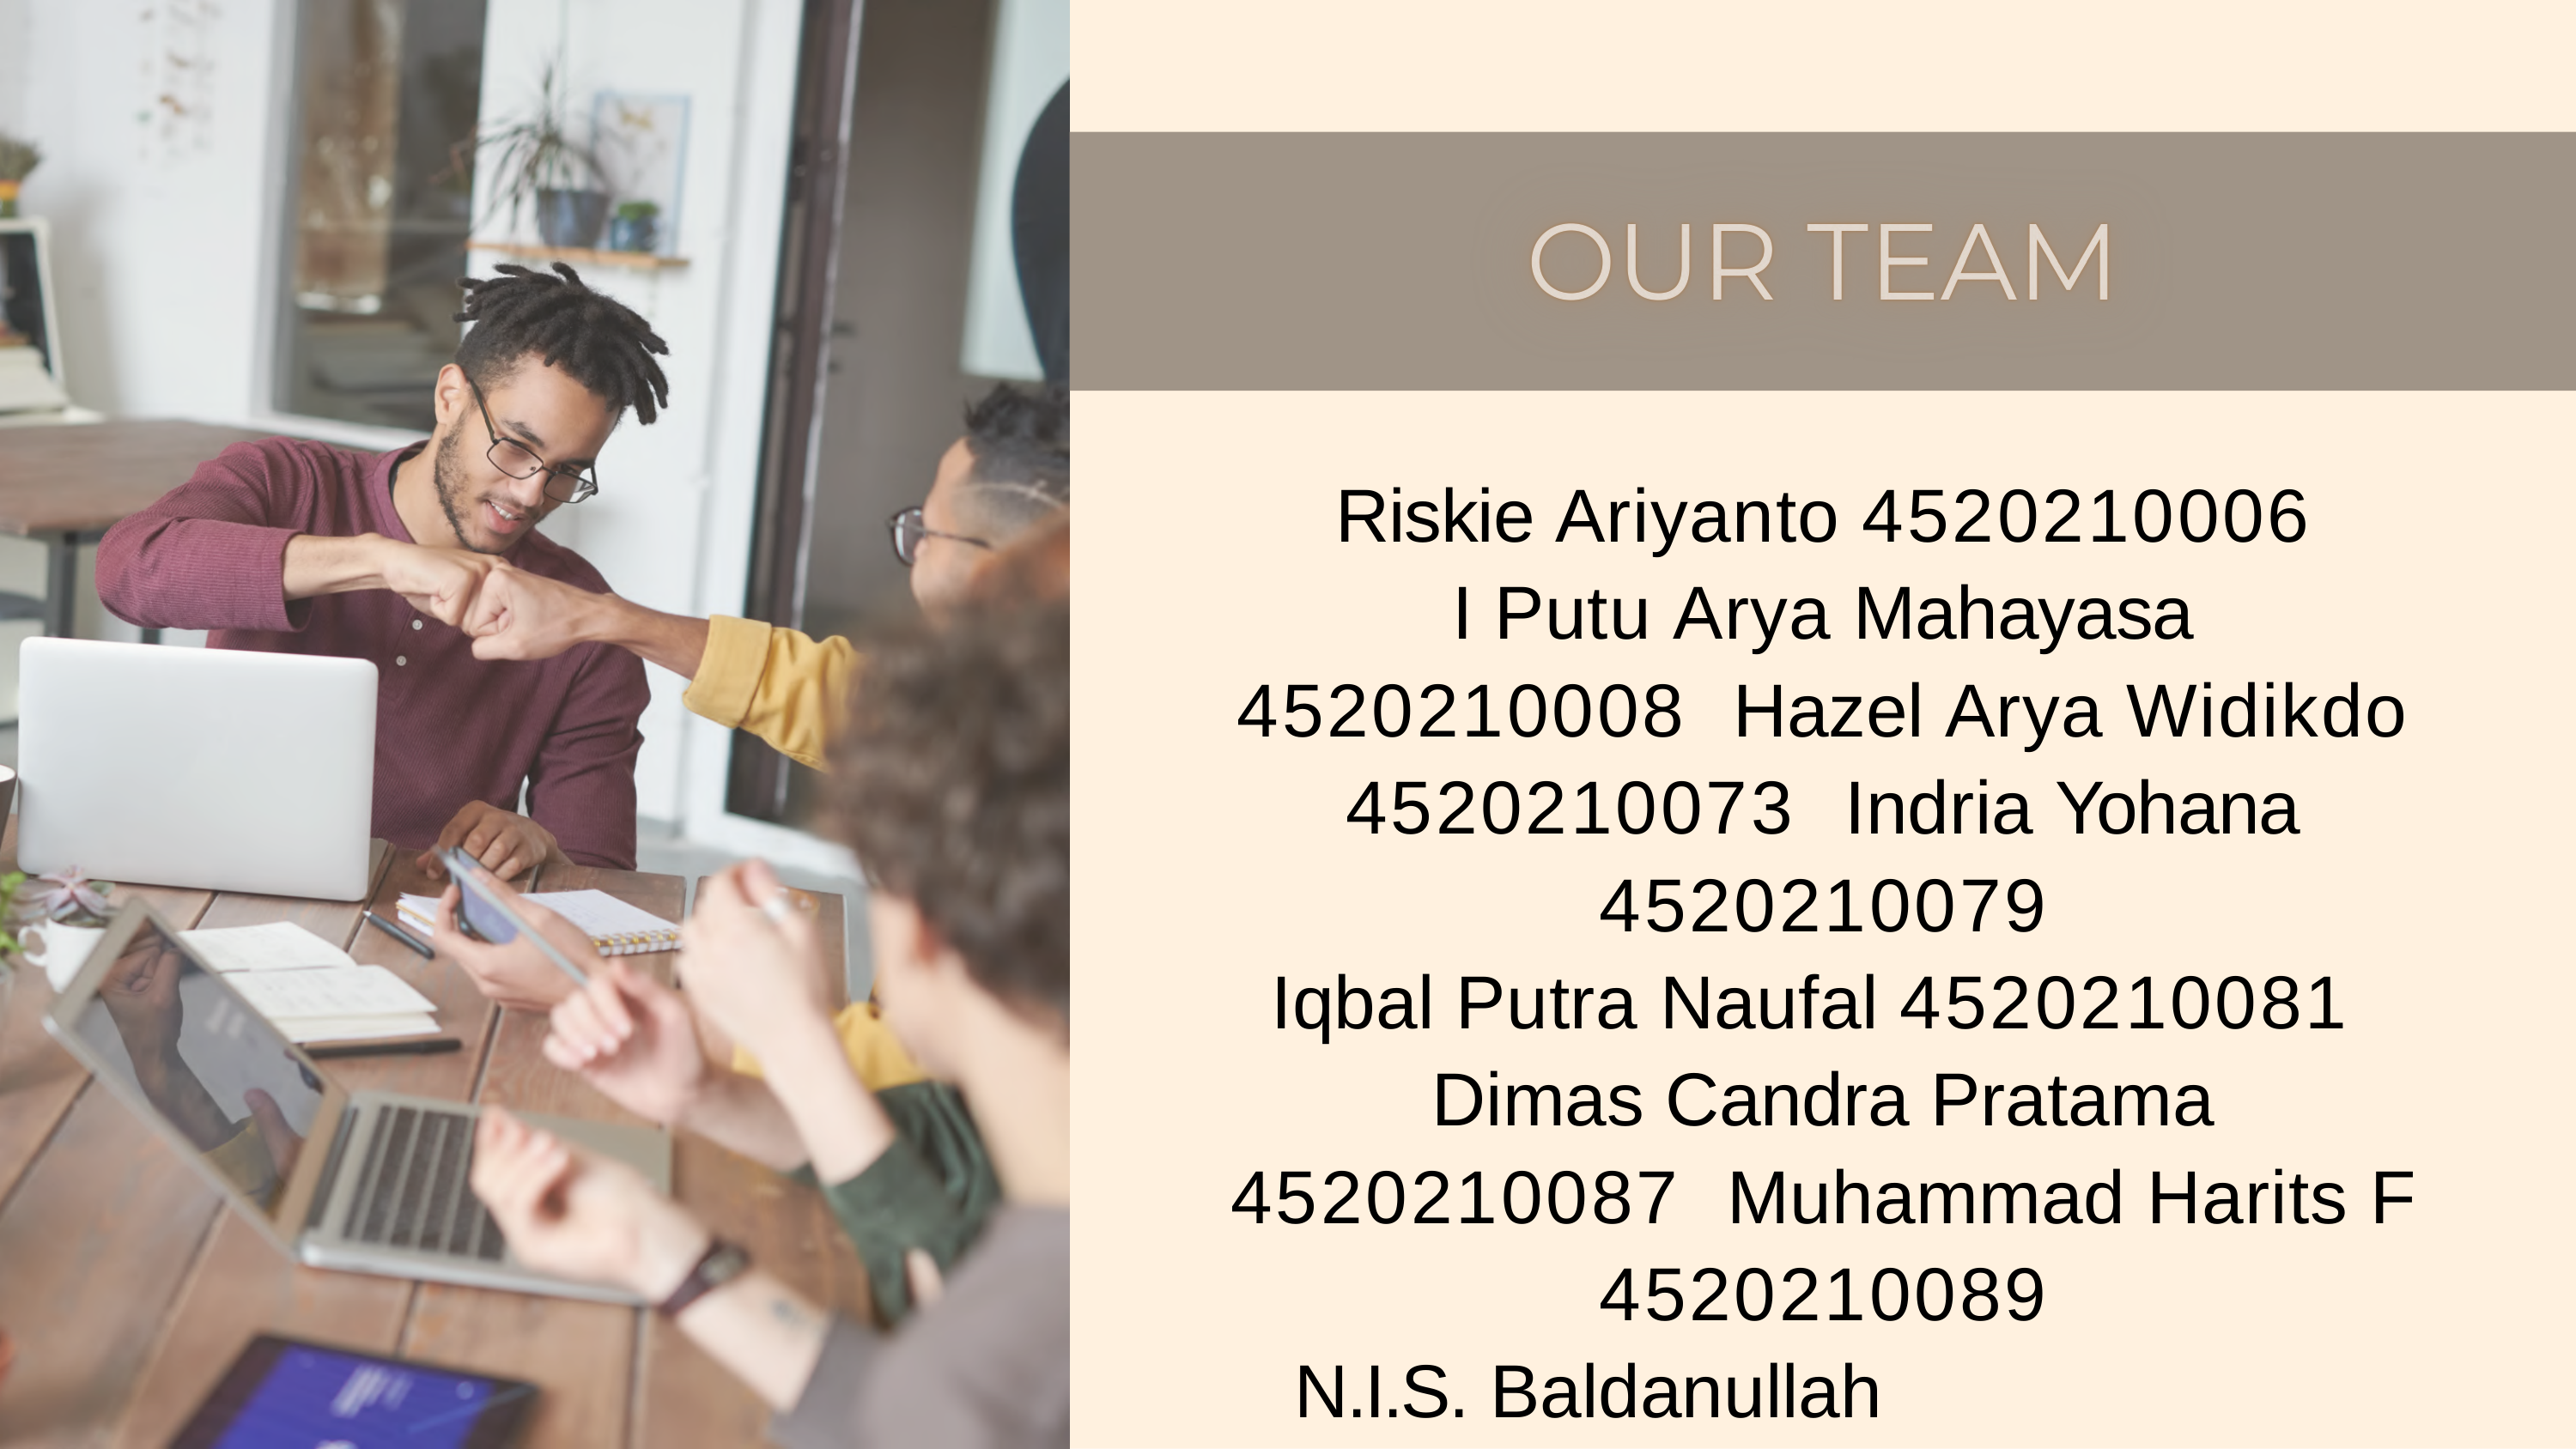

Riskie Ariyanto 4520210006
I Putu Arya Mahayasa 4520210008  Hazel Arya Widikdo 4520210073  Indria Yohana 4520210079
Iqbal Putra Naufal 4520210081  Dimas Candra Pratama 4520210087  Muhammad Harits F 4520210089
N.I.S. Baldanullah 4520210094  John Calvin 4520210104